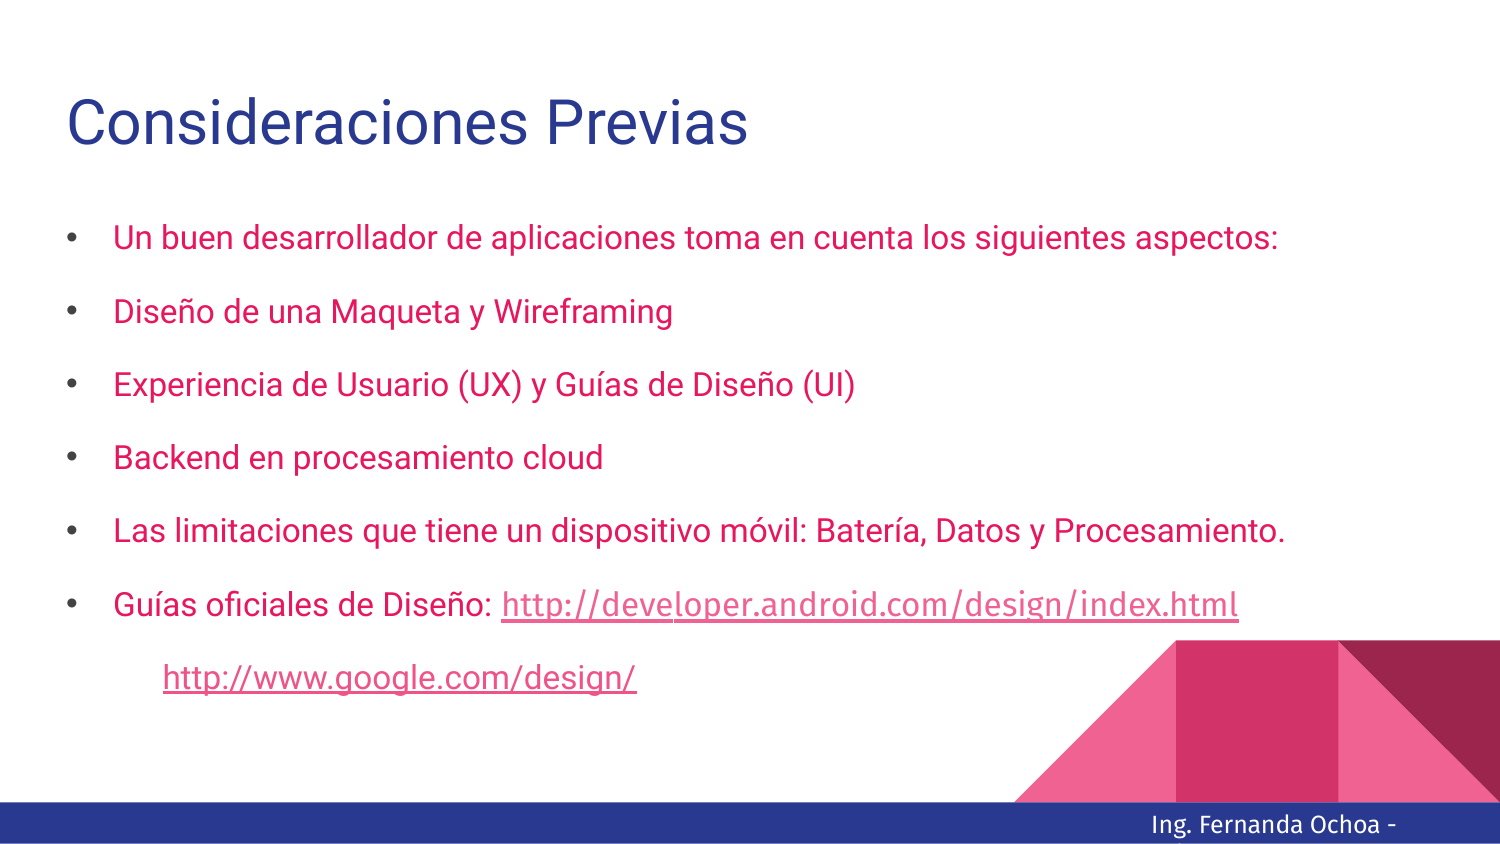

# Consideraciones Previas
Un buen desarrollador de aplicaciones toma en cuenta los siguientes aspectos:
Diseño de una Maqueta y Wireframing
Experiencia de Usuario (UX) y Guías de Diseño (UI)
Backend en procesamiento cloud
Las limitaciones que tiene un dispositivo móvil: Batería, Datos y Procesamiento.
Guías oficiales de Diseño: http://developer.android.com/design/index.html
http://www.google.com/design/

Ing. Fernanda Ochoa - @imonsh